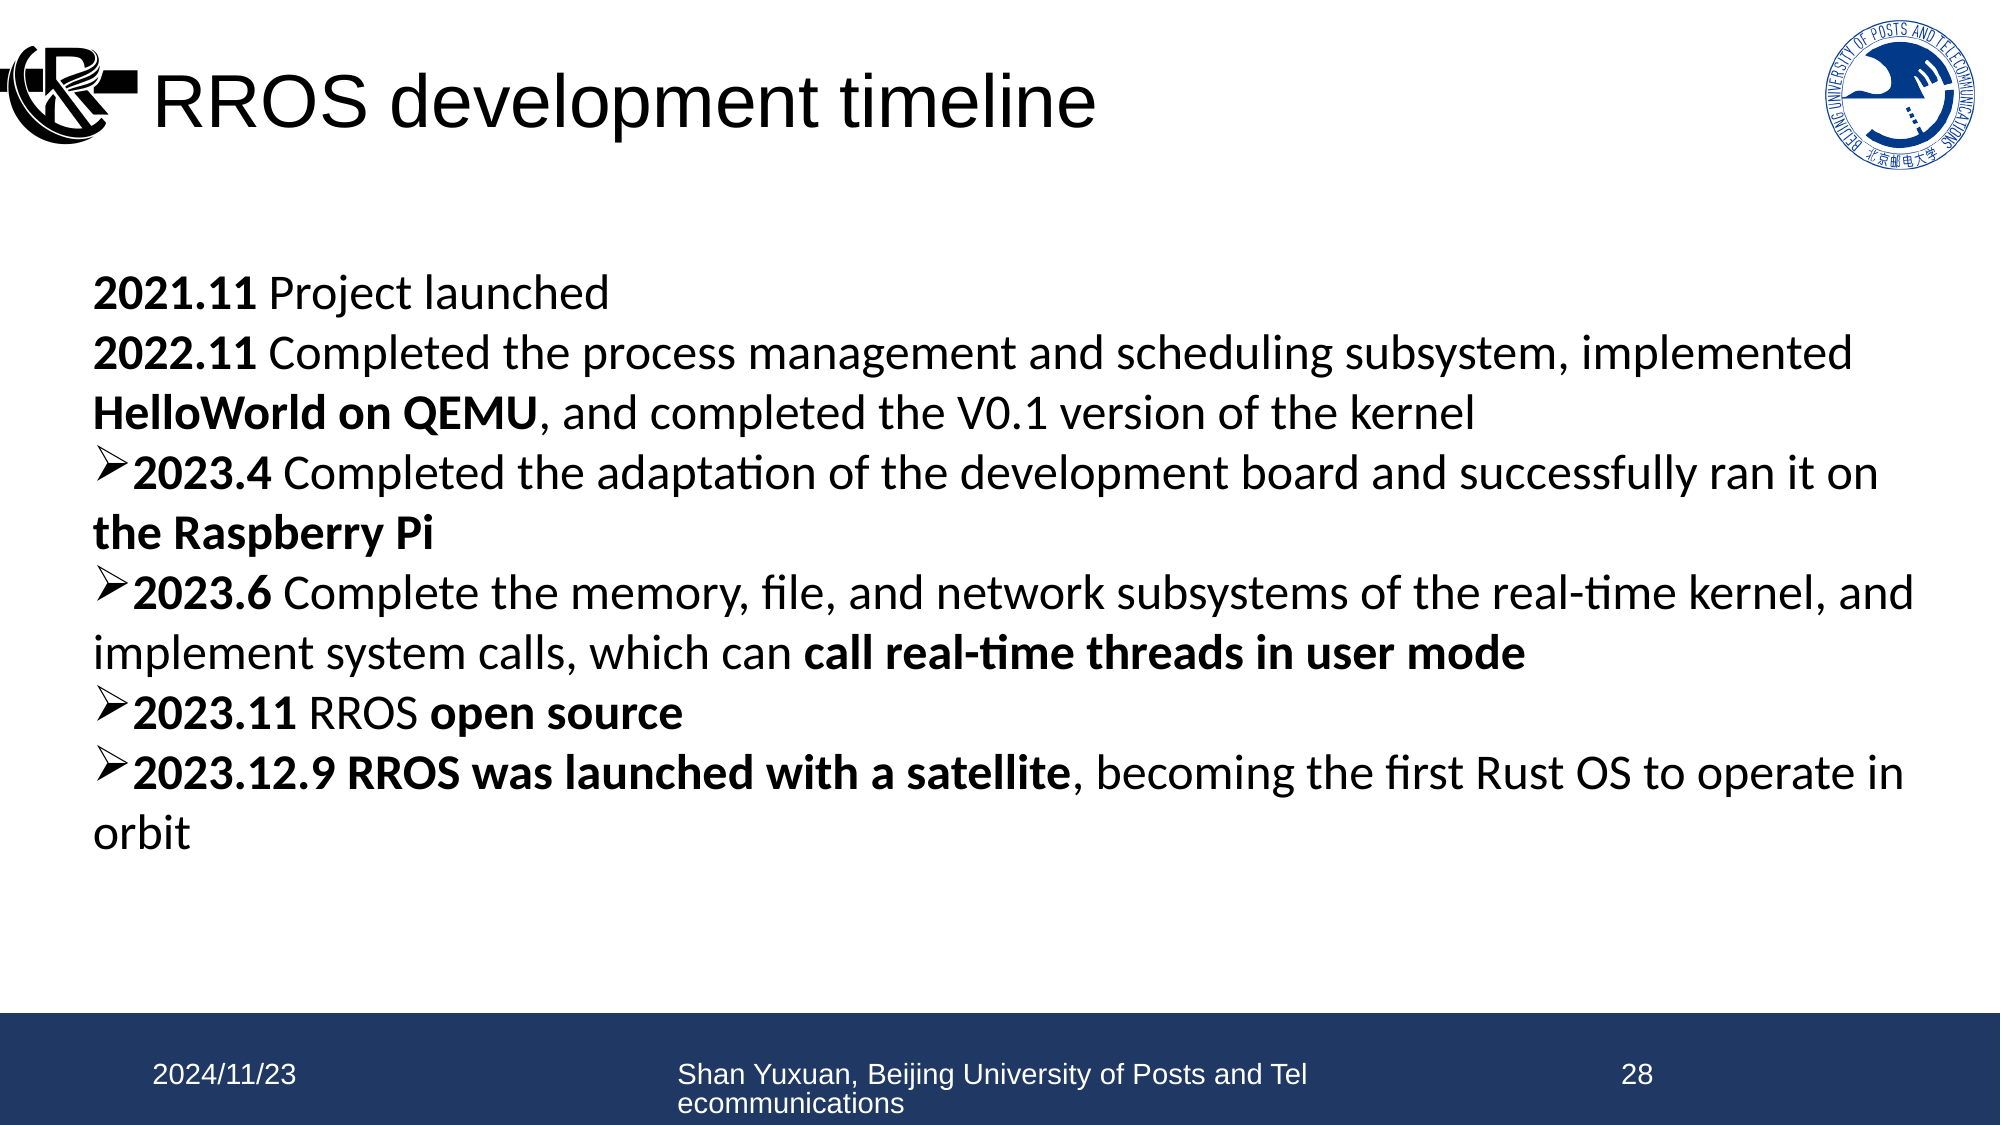

# RROS development timeline
2021.11 Project launched
2022.11 Completed the process management and scheduling subsystem, implemented HelloWorld on QEMU, and completed the V0.1 version of the kernel
2023.4 Completed the adaptation of the development board and successfully ran it on the Raspberry Pi
2023.6 Complete the memory, file, and network subsystems of the real-time kernel, and implement system calls, which can call real-time threads in user mode
2023.11 RROS open source
2023.12.9 RROS was launched with a satellite, becoming the first Rust OS to operate in orbit

2024/11/23
Shan Yuxuan, Beijing University of Posts and Telecommunications
28